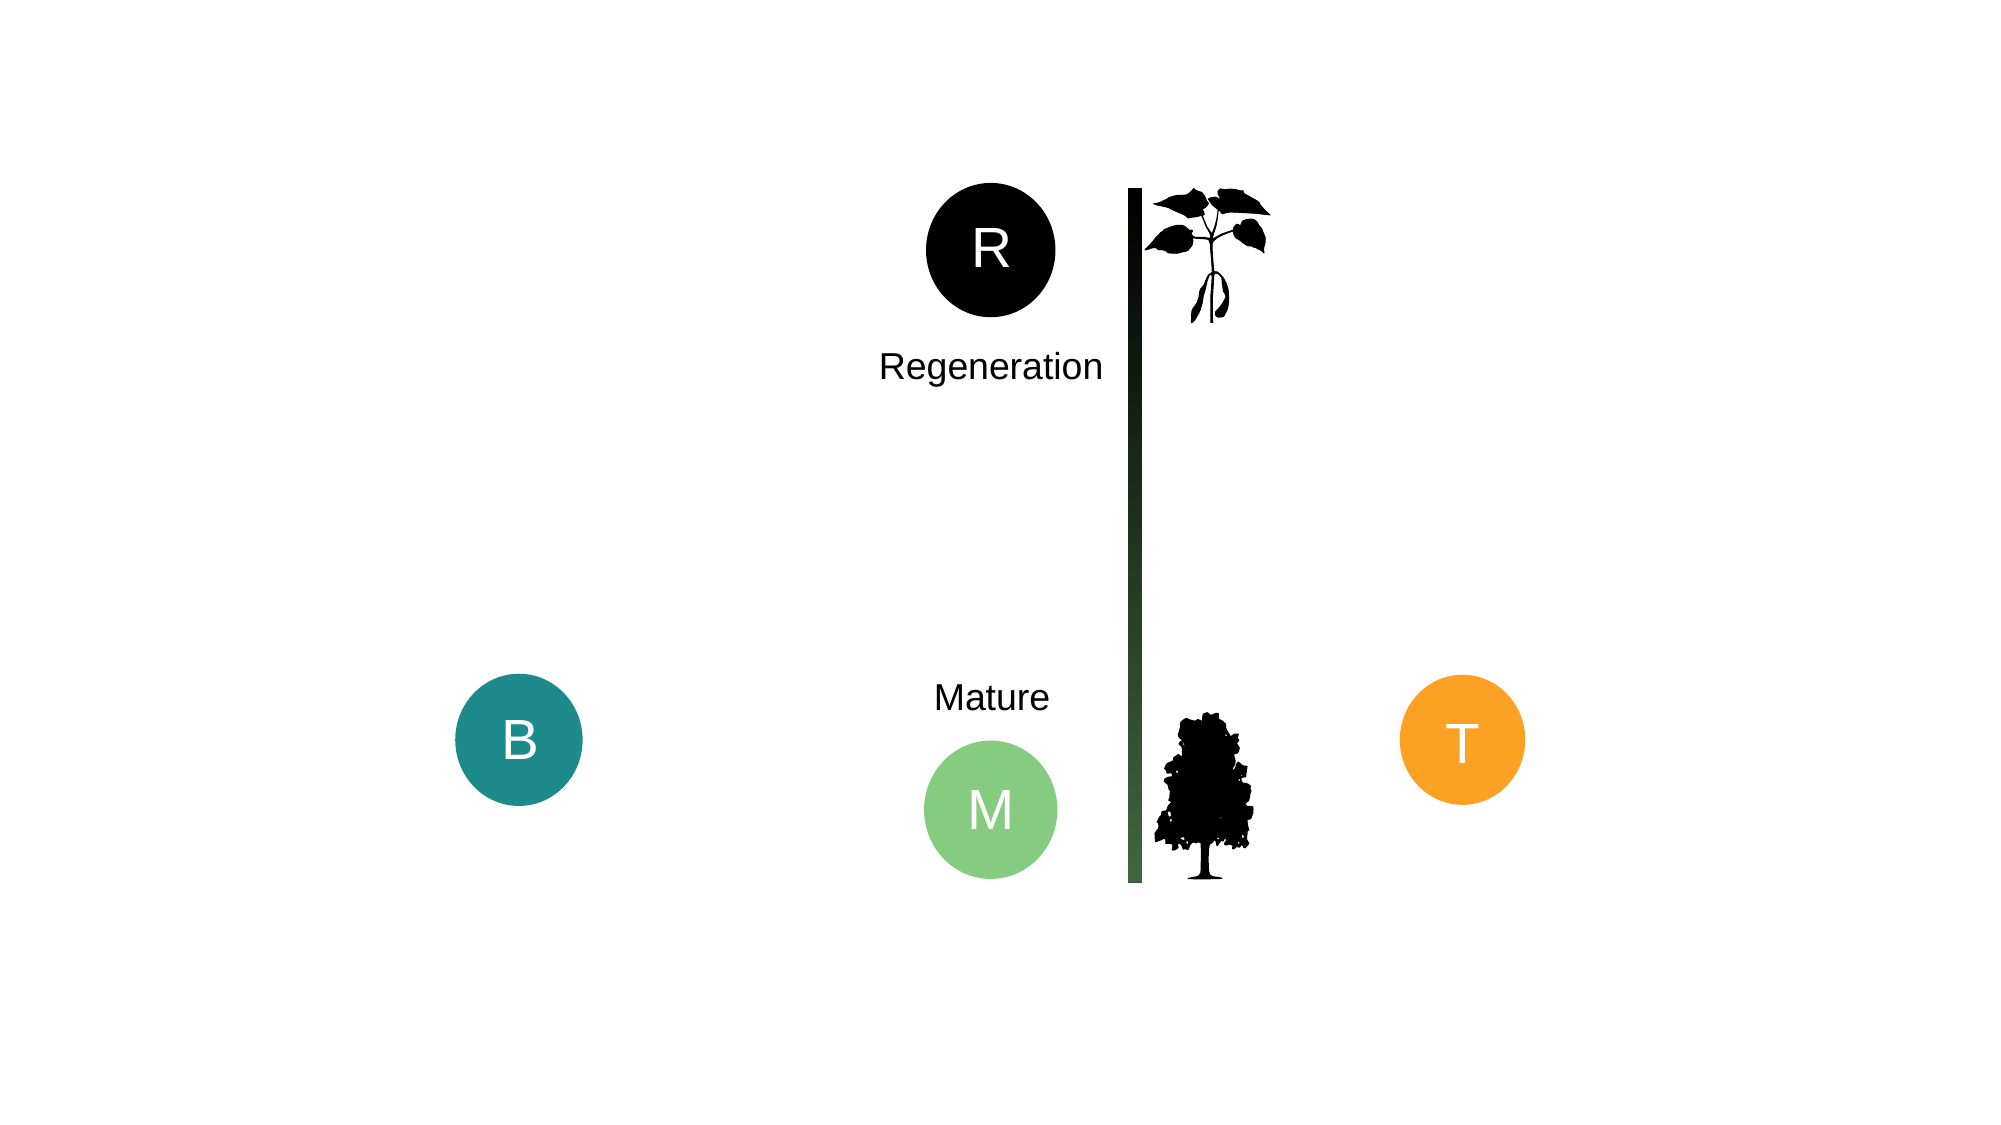

R
Regeneration
Mature

B

T

M
Boreal
Temperate
M